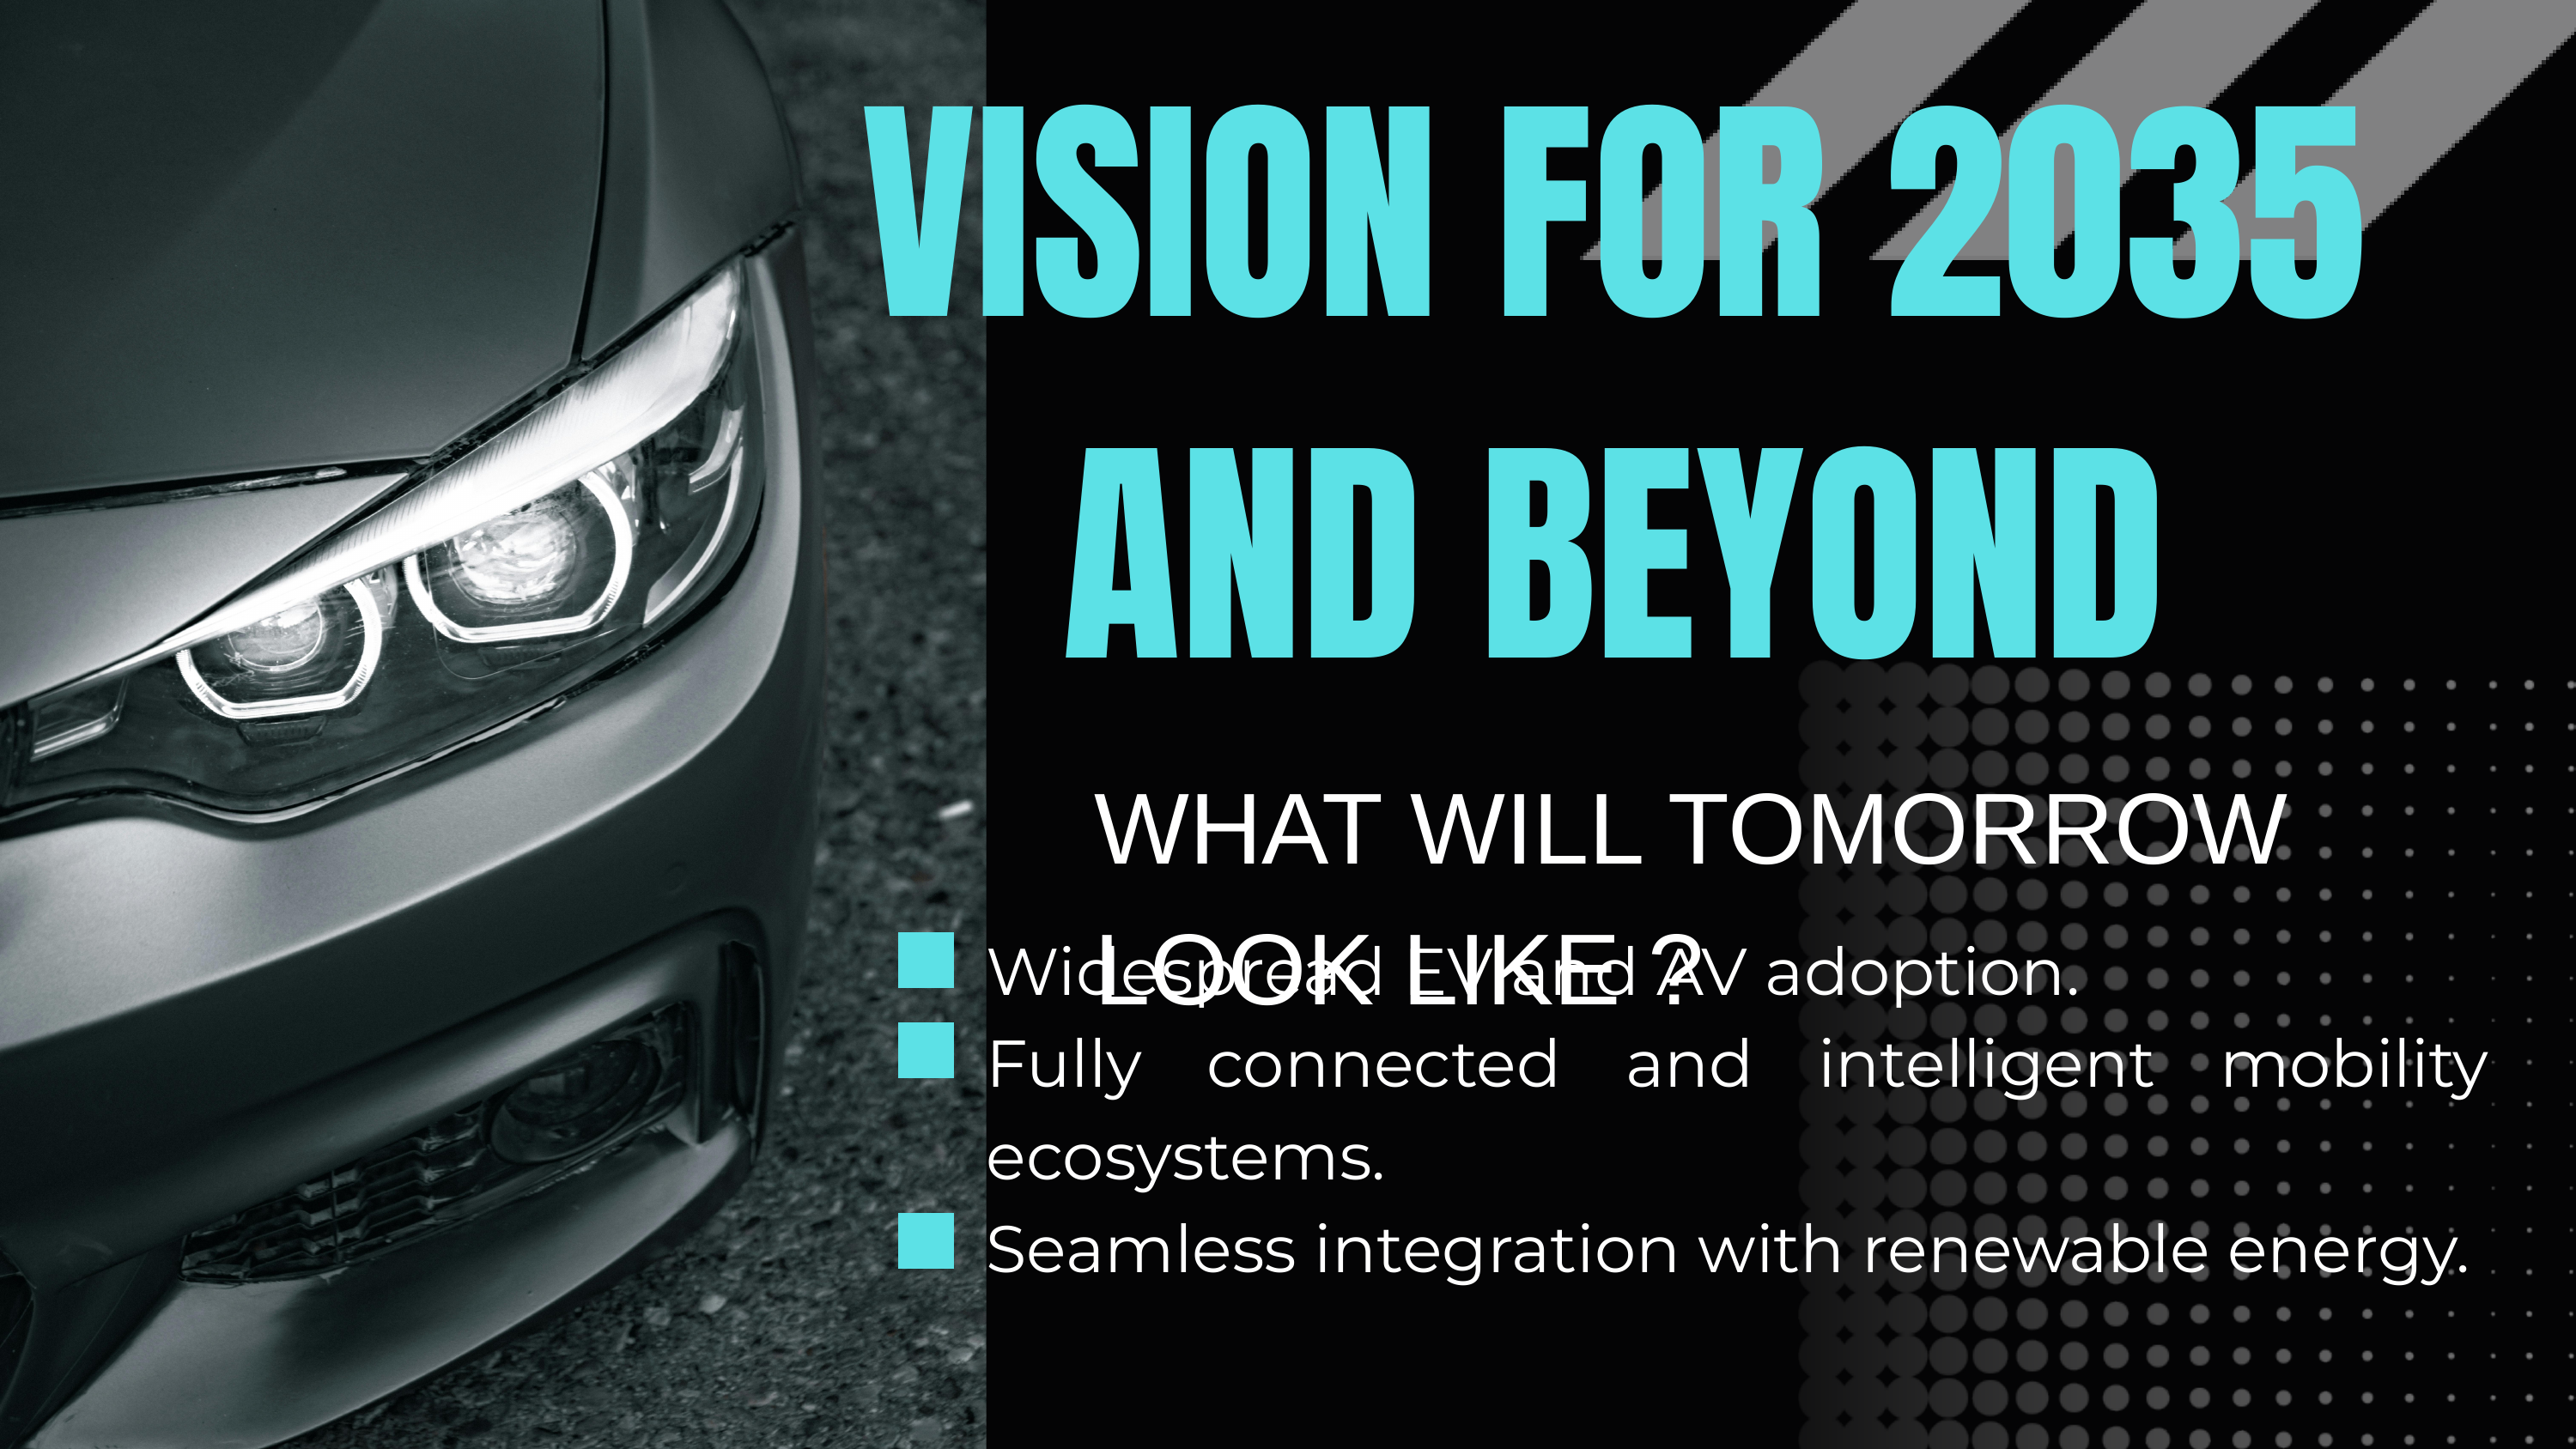

VISION FOR 2035 AND BEYOND

WHAT WILL TOMORROW LOOK LIKE ?

Widespread EV and AV adoption.
Fully connected and intelligent mobility ecosystems.
Seamless integration with renewable energy.